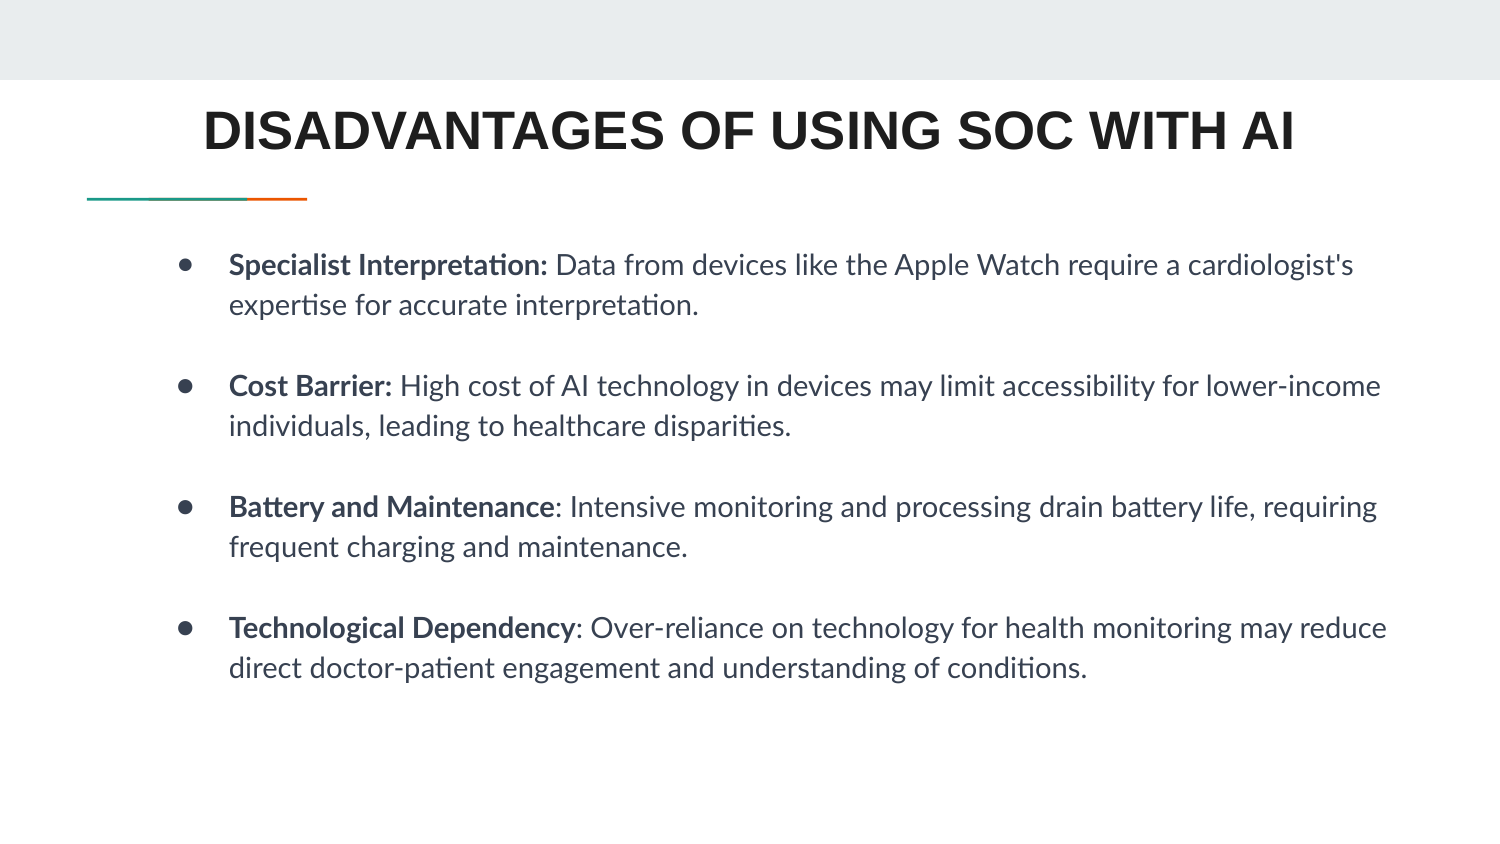

# DISADVANTAGES OF USING SOC WITH AI

Specialist Interpretation: Data from devices like the Apple Watch require a cardiologist's expertise for accurate interpretation.

Cost Barrier: High cost of AI technology in devices may limit accessibility for lower-income individuals, leading to healthcare disparities.

Battery and Maintenance: Intensive monitoring and processing drain battery life, requiring frequent charging and maintenance.

Technological Dependency: Over-reliance on technology for health monitoring may reduce direct doctor-patient engagement and understanding of conditions.